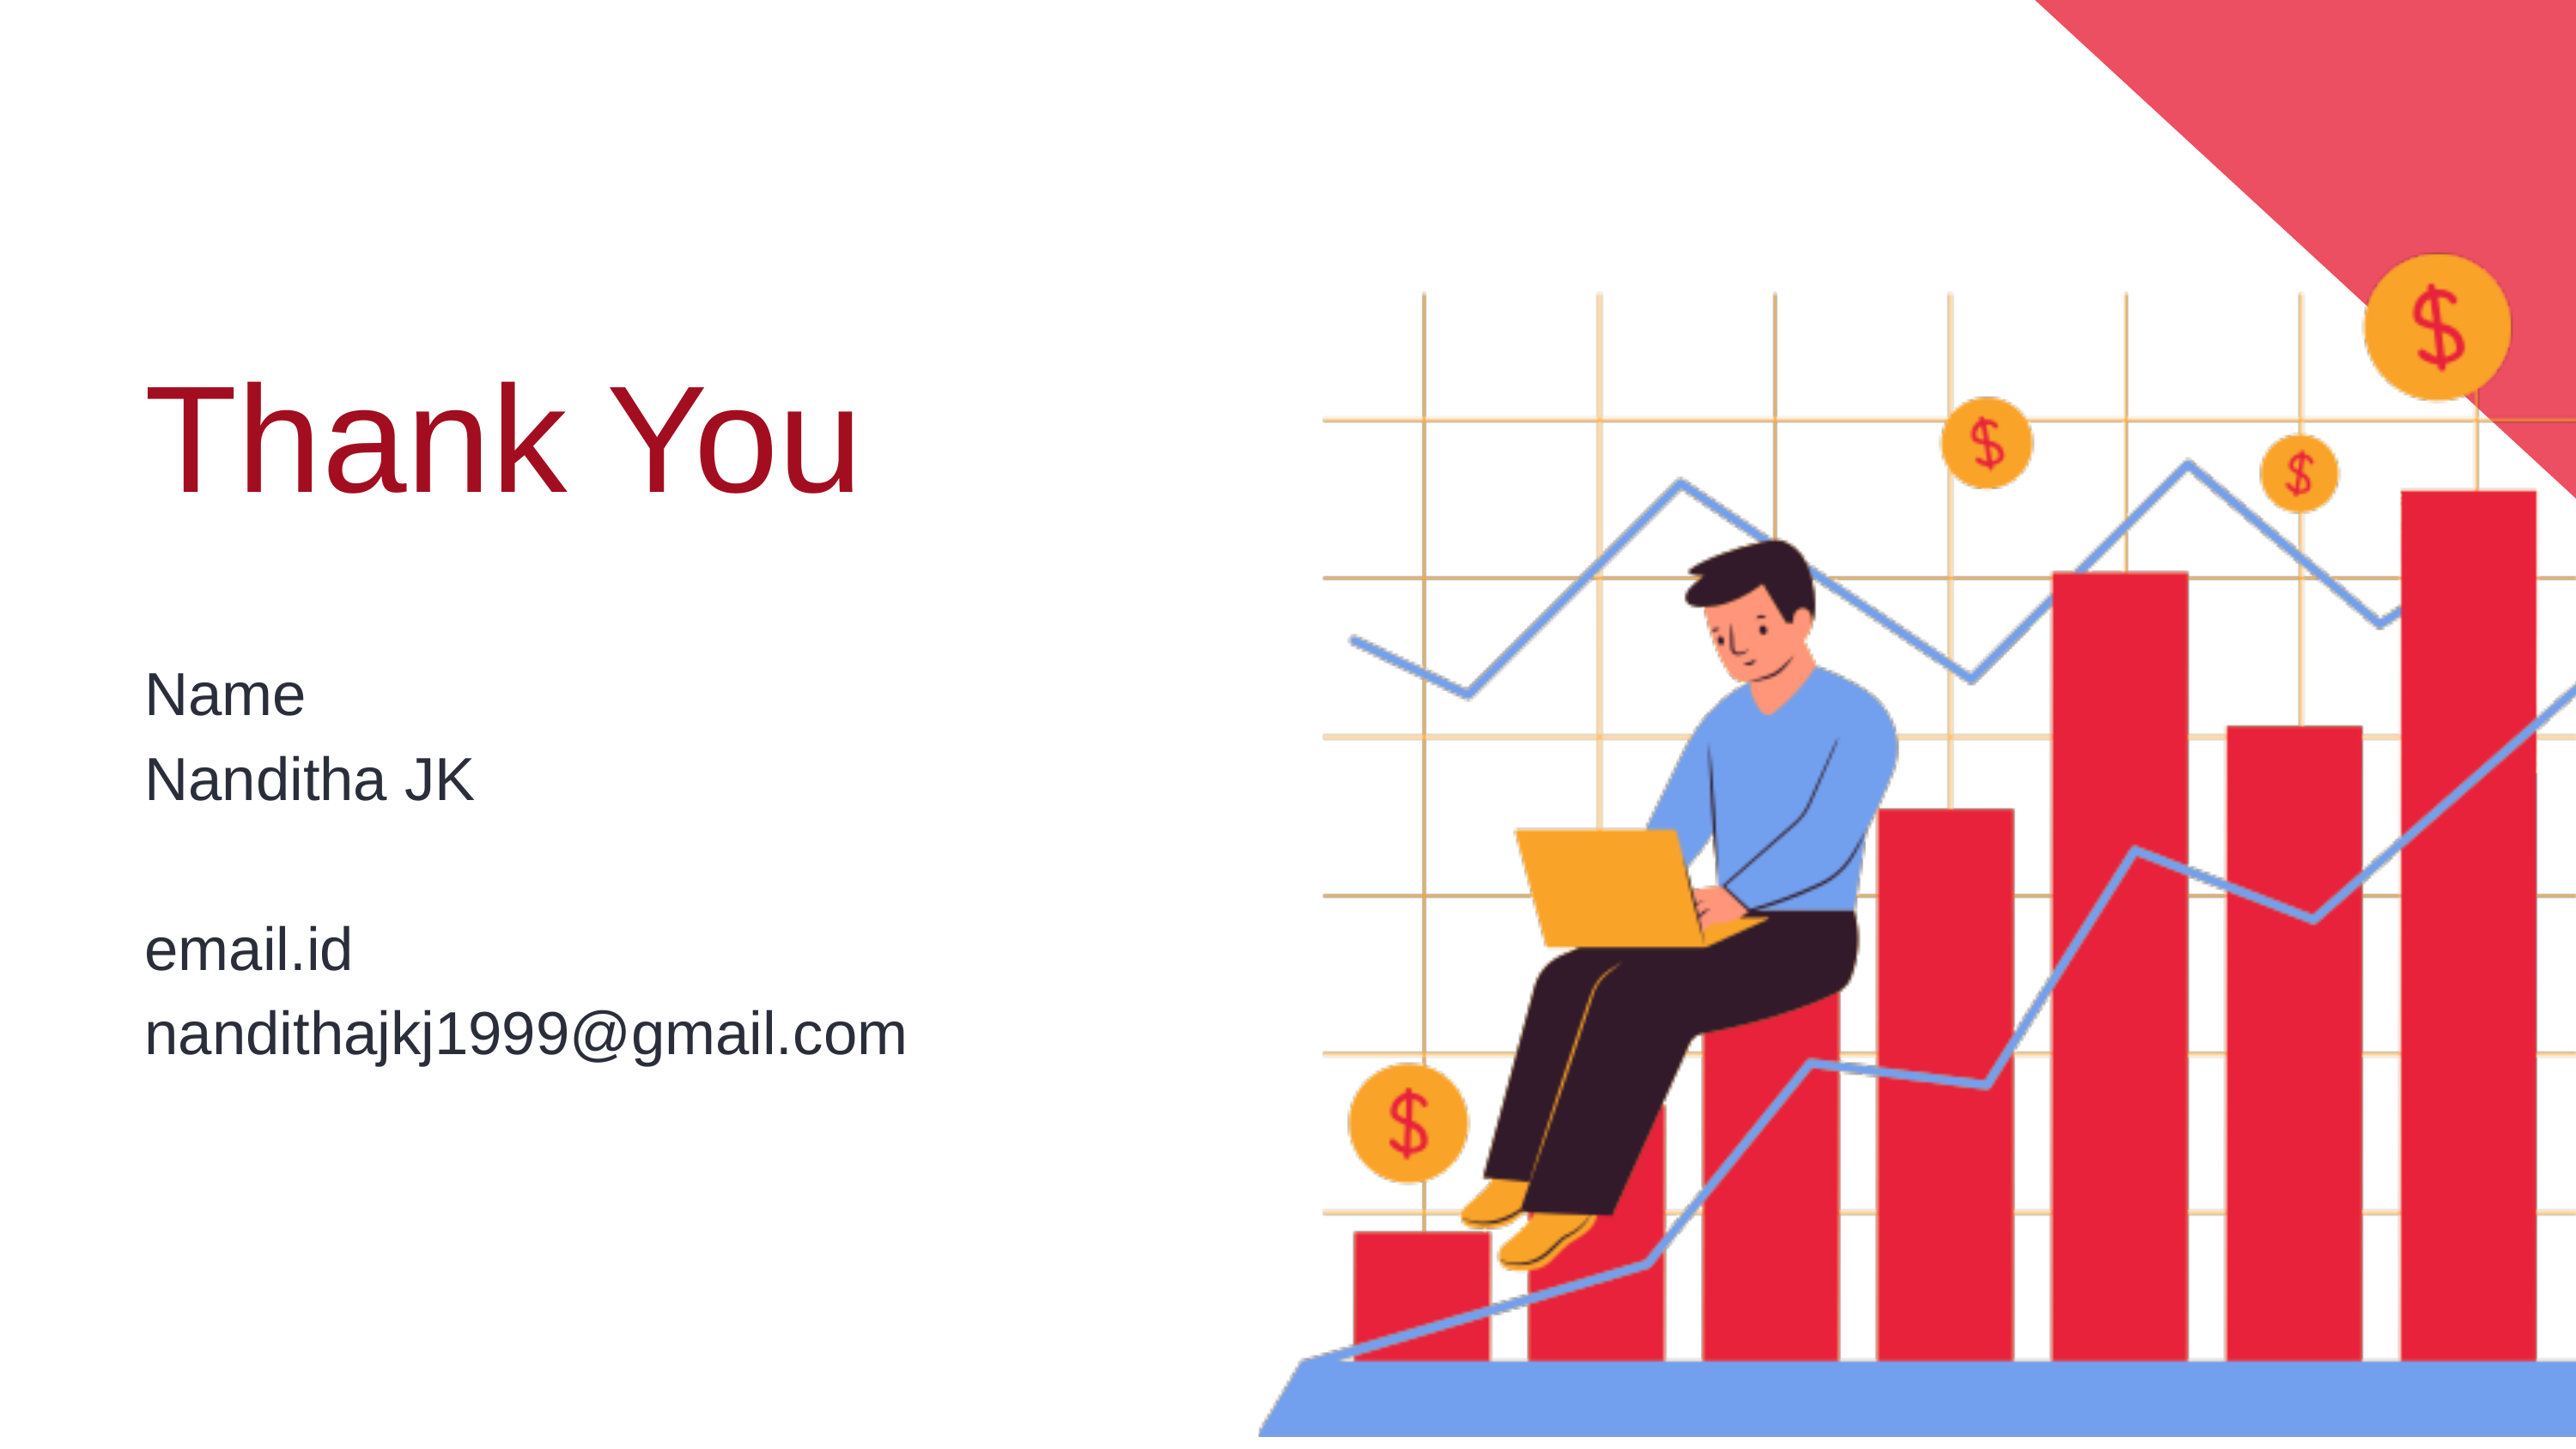

Thank You
Name
Nanditha JK
email.id
nandithajkj1999@gmail.com